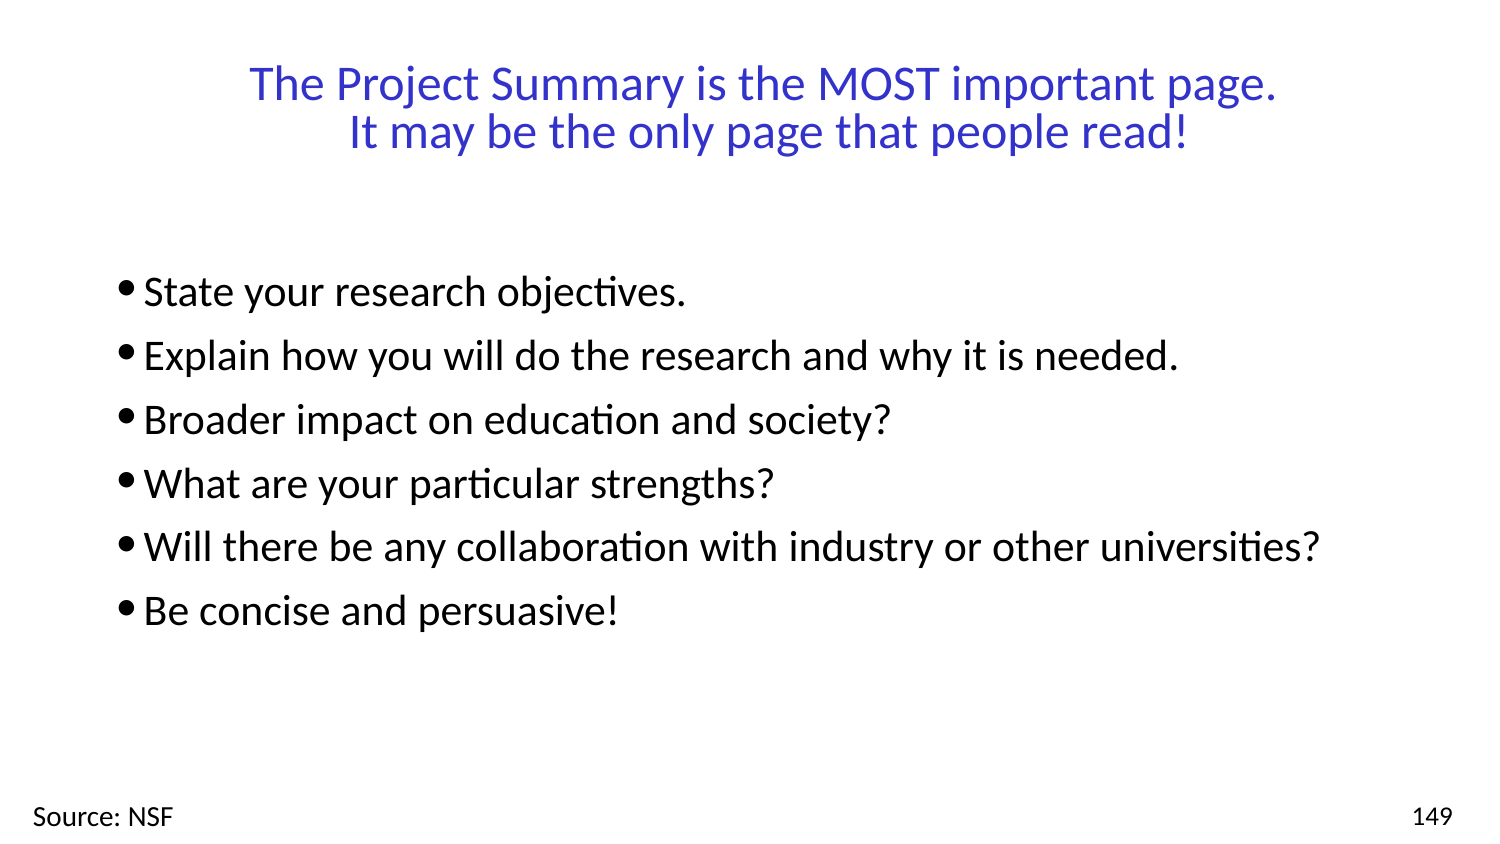

The Project Summary is the MOST important page.
It may be the only page that people read!
State your research objectives.
Explain how you will do the research and why it is needed.
Broader impact on education and society?
What are your particular strengths?
Will there be any collaboration with industry or other universities?
Be concise and persuasive!

Source: NSF
149